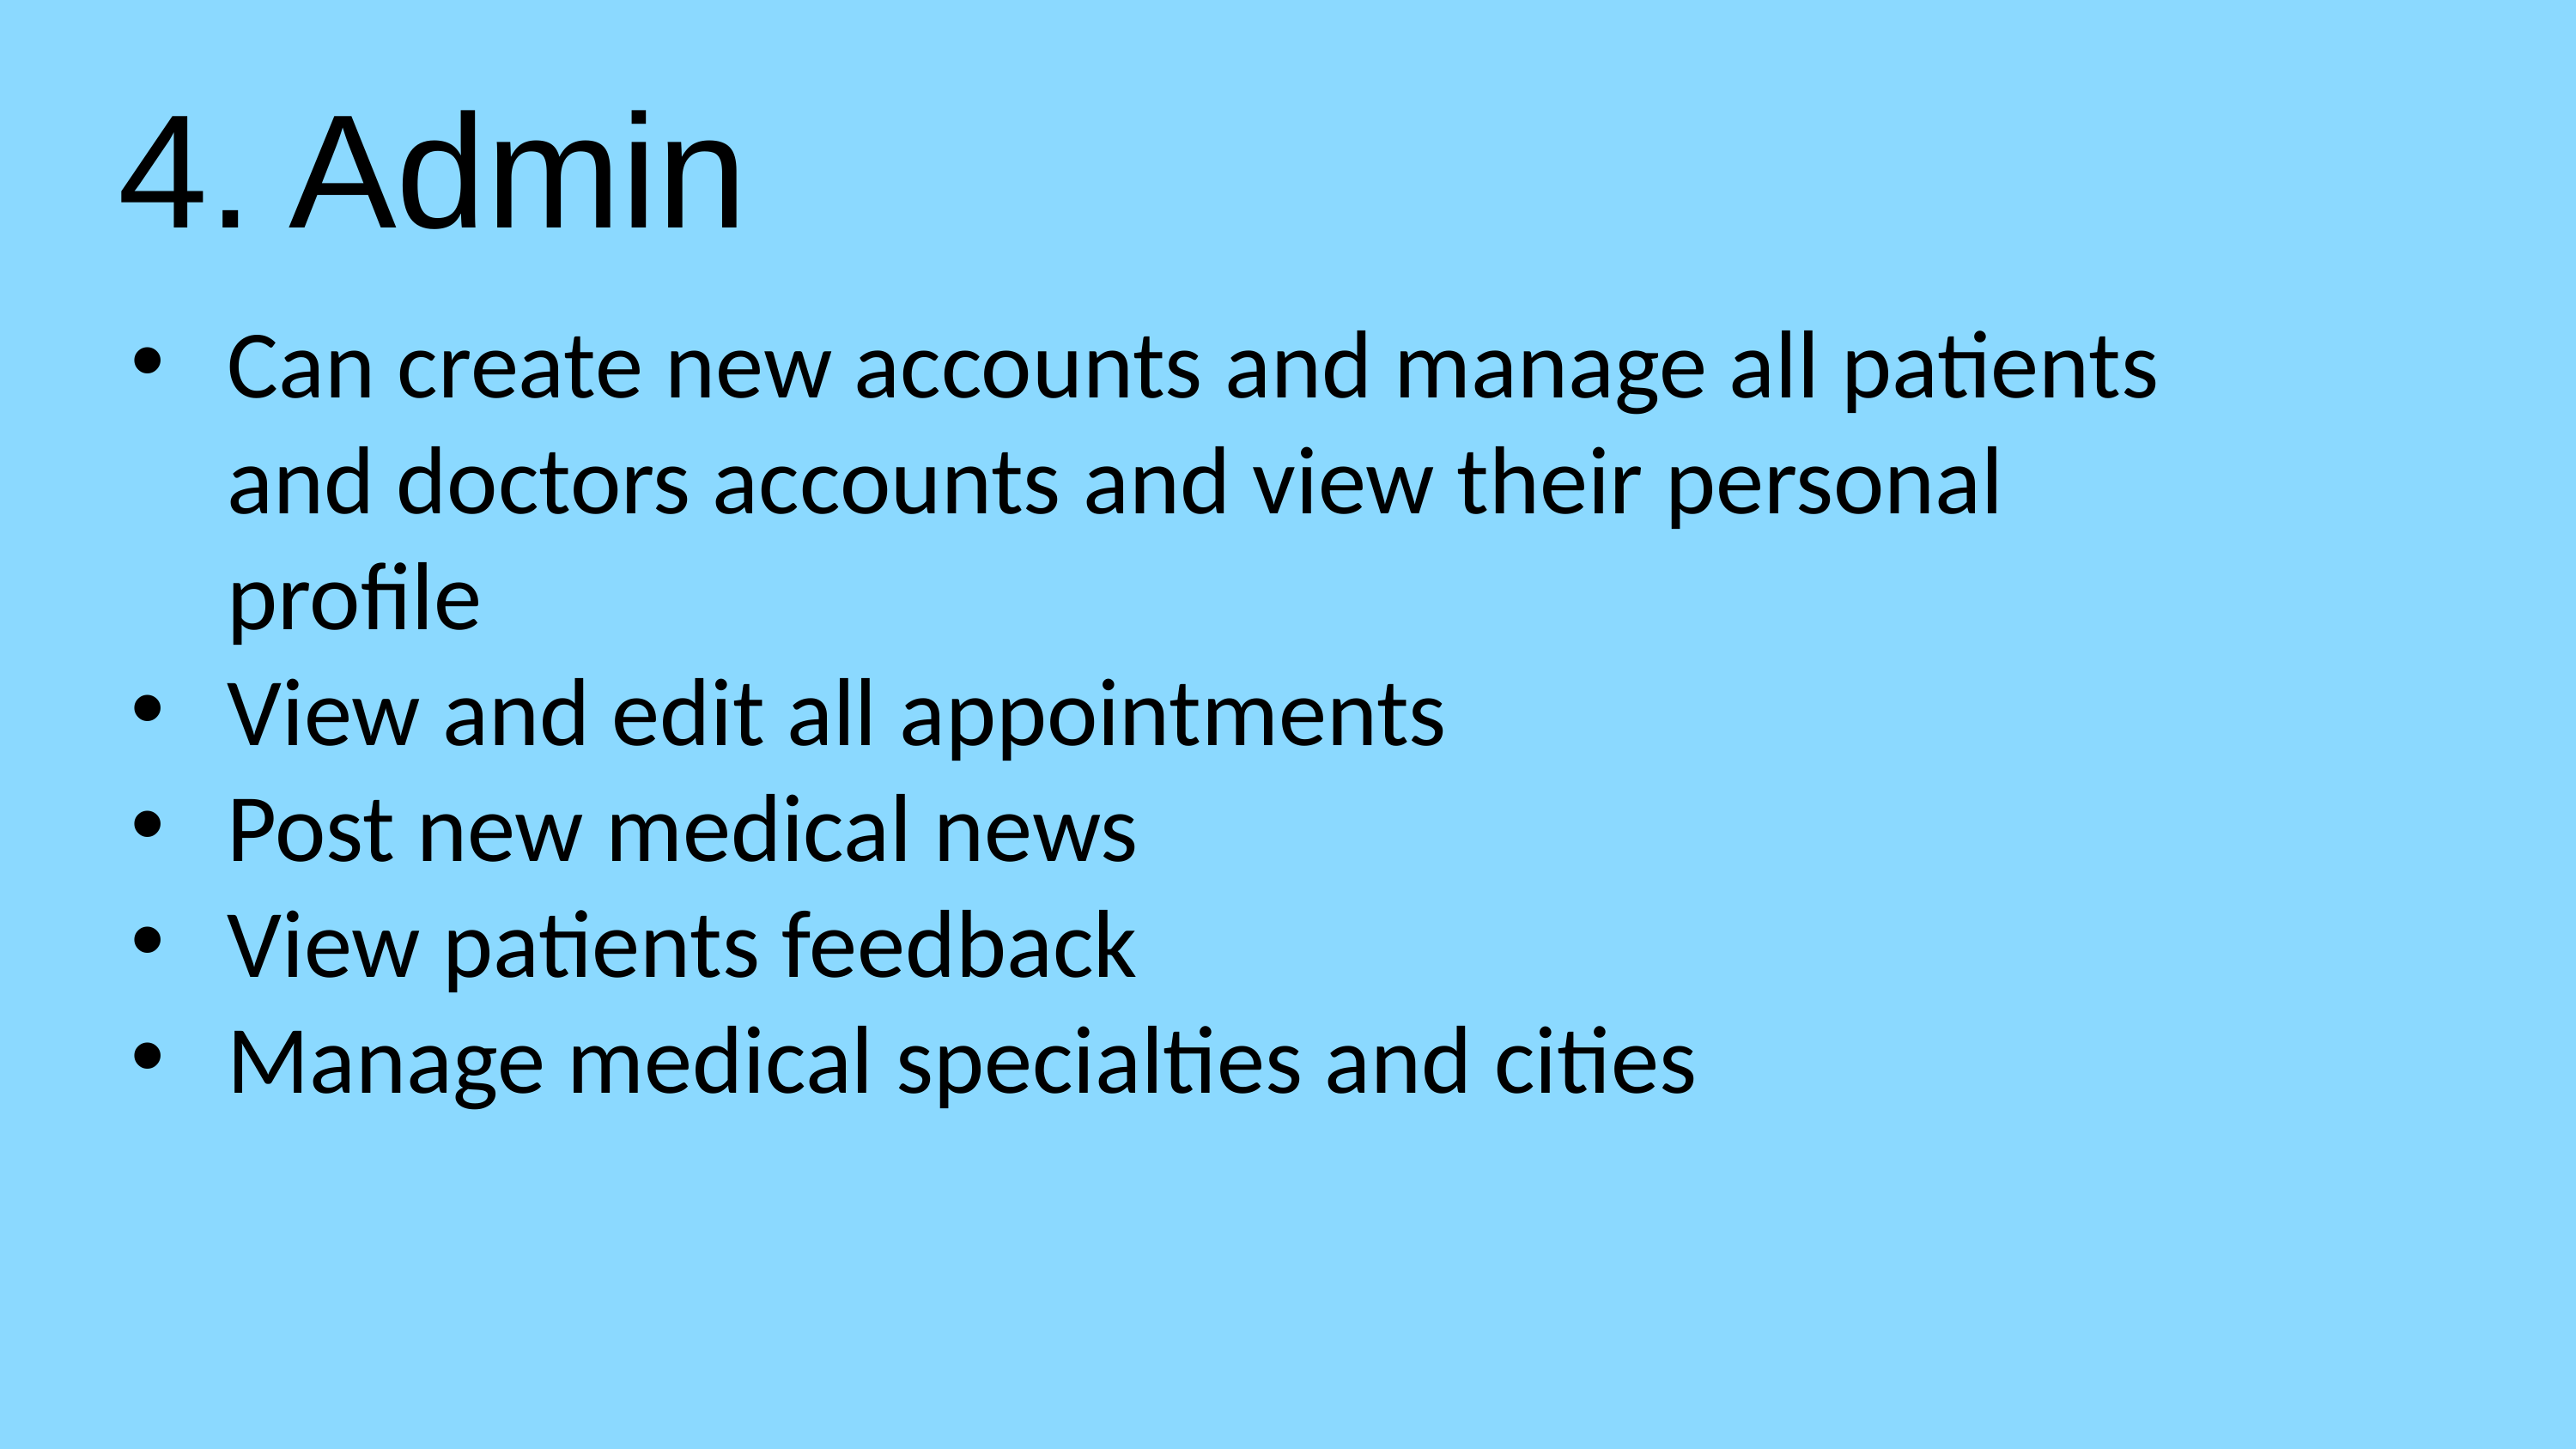

4. Admin
Can create new accounts and manage all patients and doctors accounts and view their personal profile
View and edit all appointments
Post new medical news
View patients feedback
Manage medical specialties and cities